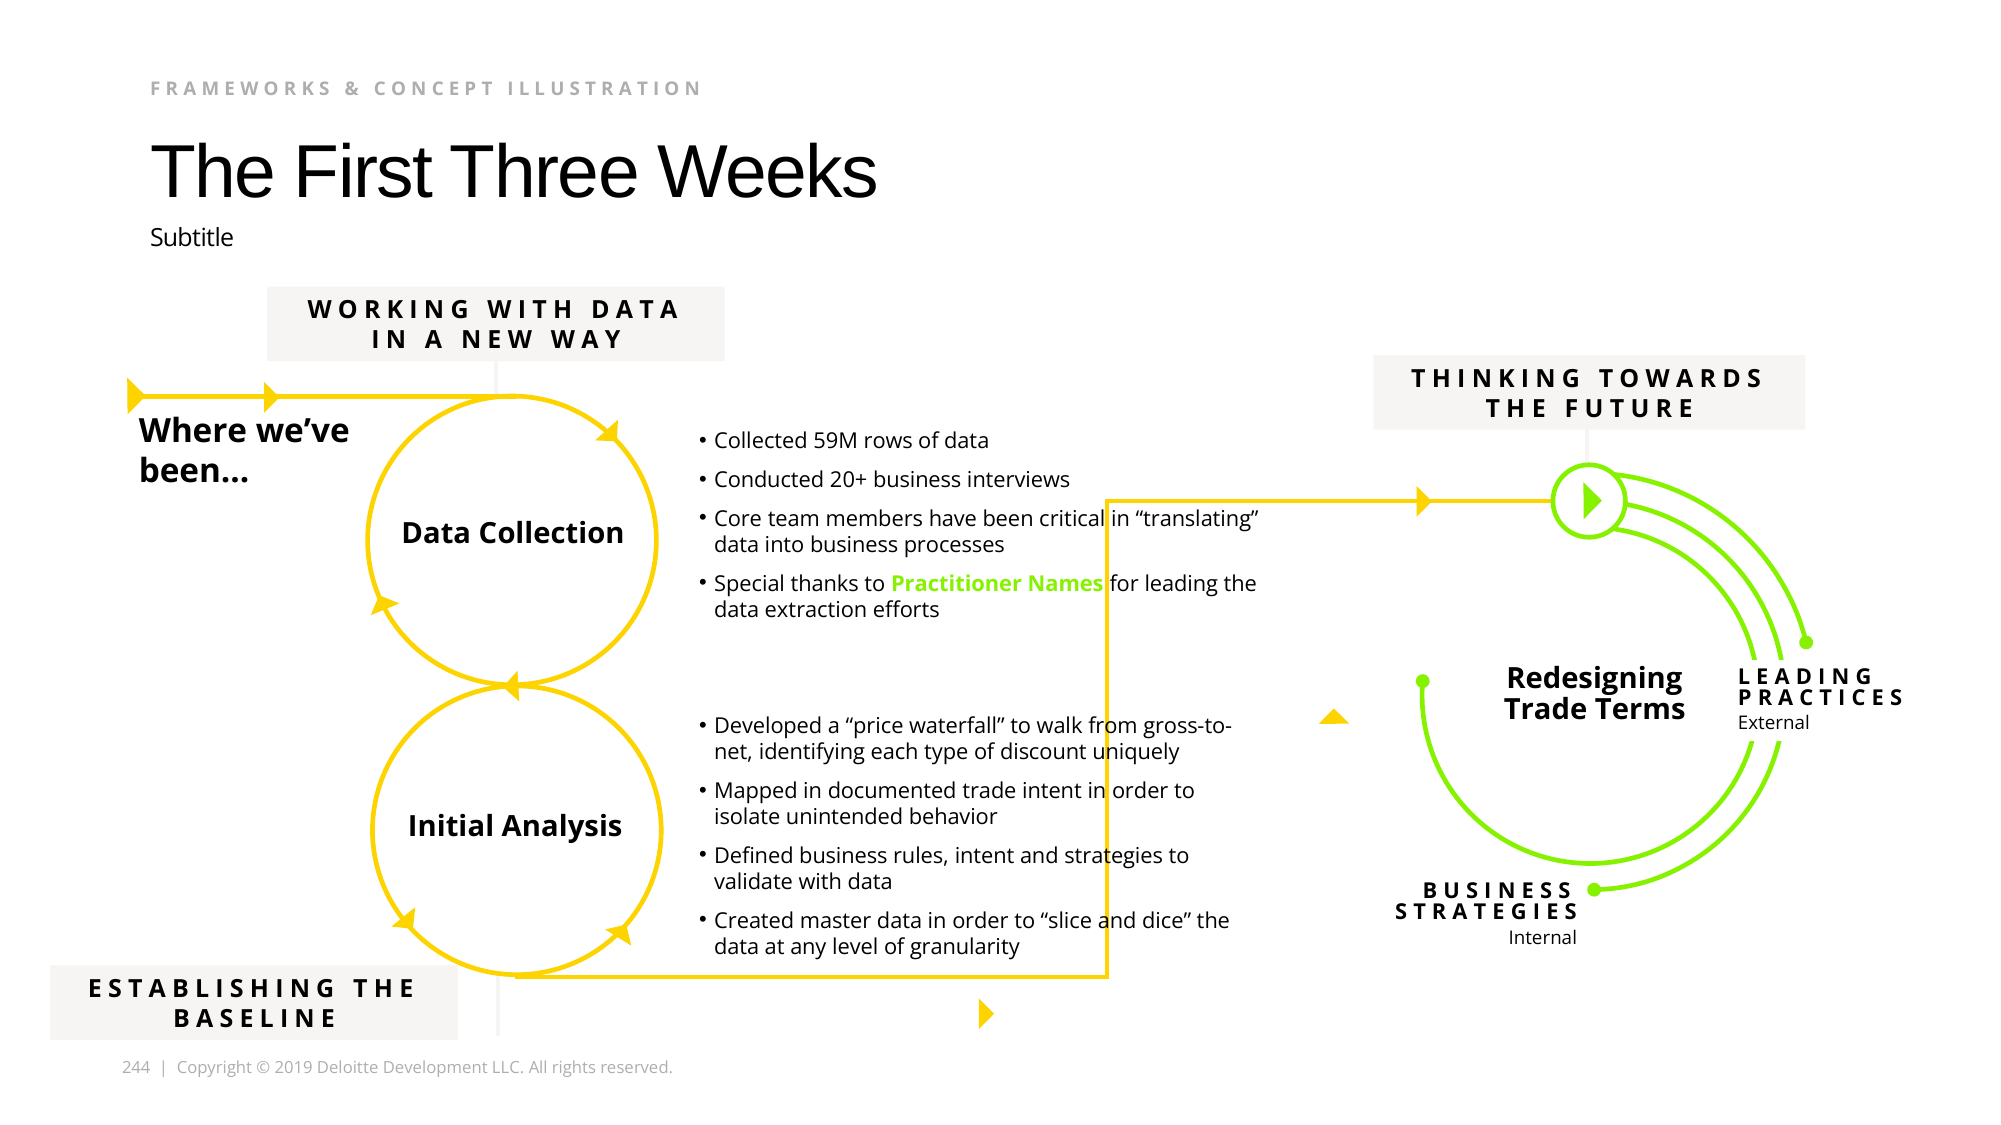

FRAMEWORKS & CONCEPT ILLUSTRATION
# The First Three Weeks

Subtitle
WORKING WITH DATA IN A NEW WAY
THINKING TOWARDS THE FUTURE

Where we’ve been…

Collected 59M rows of data
Conducted 20+ business interviews
Core team members have been critical in “translating” data into business processes
Special thanks to Practitioner Names for leading the data extraction efforts

Data Collection

Redesigning Trade Terms
LEADING PRACTICES
External

Developed a “price waterfall” to walk from gross-to-net, identifying each type of discount uniquely
Mapped in documented trade intent in order to isolate unintended behavior
Defined business rules, intent and strategies to validate with data
Created master data in order to “slice and dice” the data at any level of granularity

Initial Analysis
BUSINESS STRATEGIES
Internal

ESTABLISHING THE BASELINE